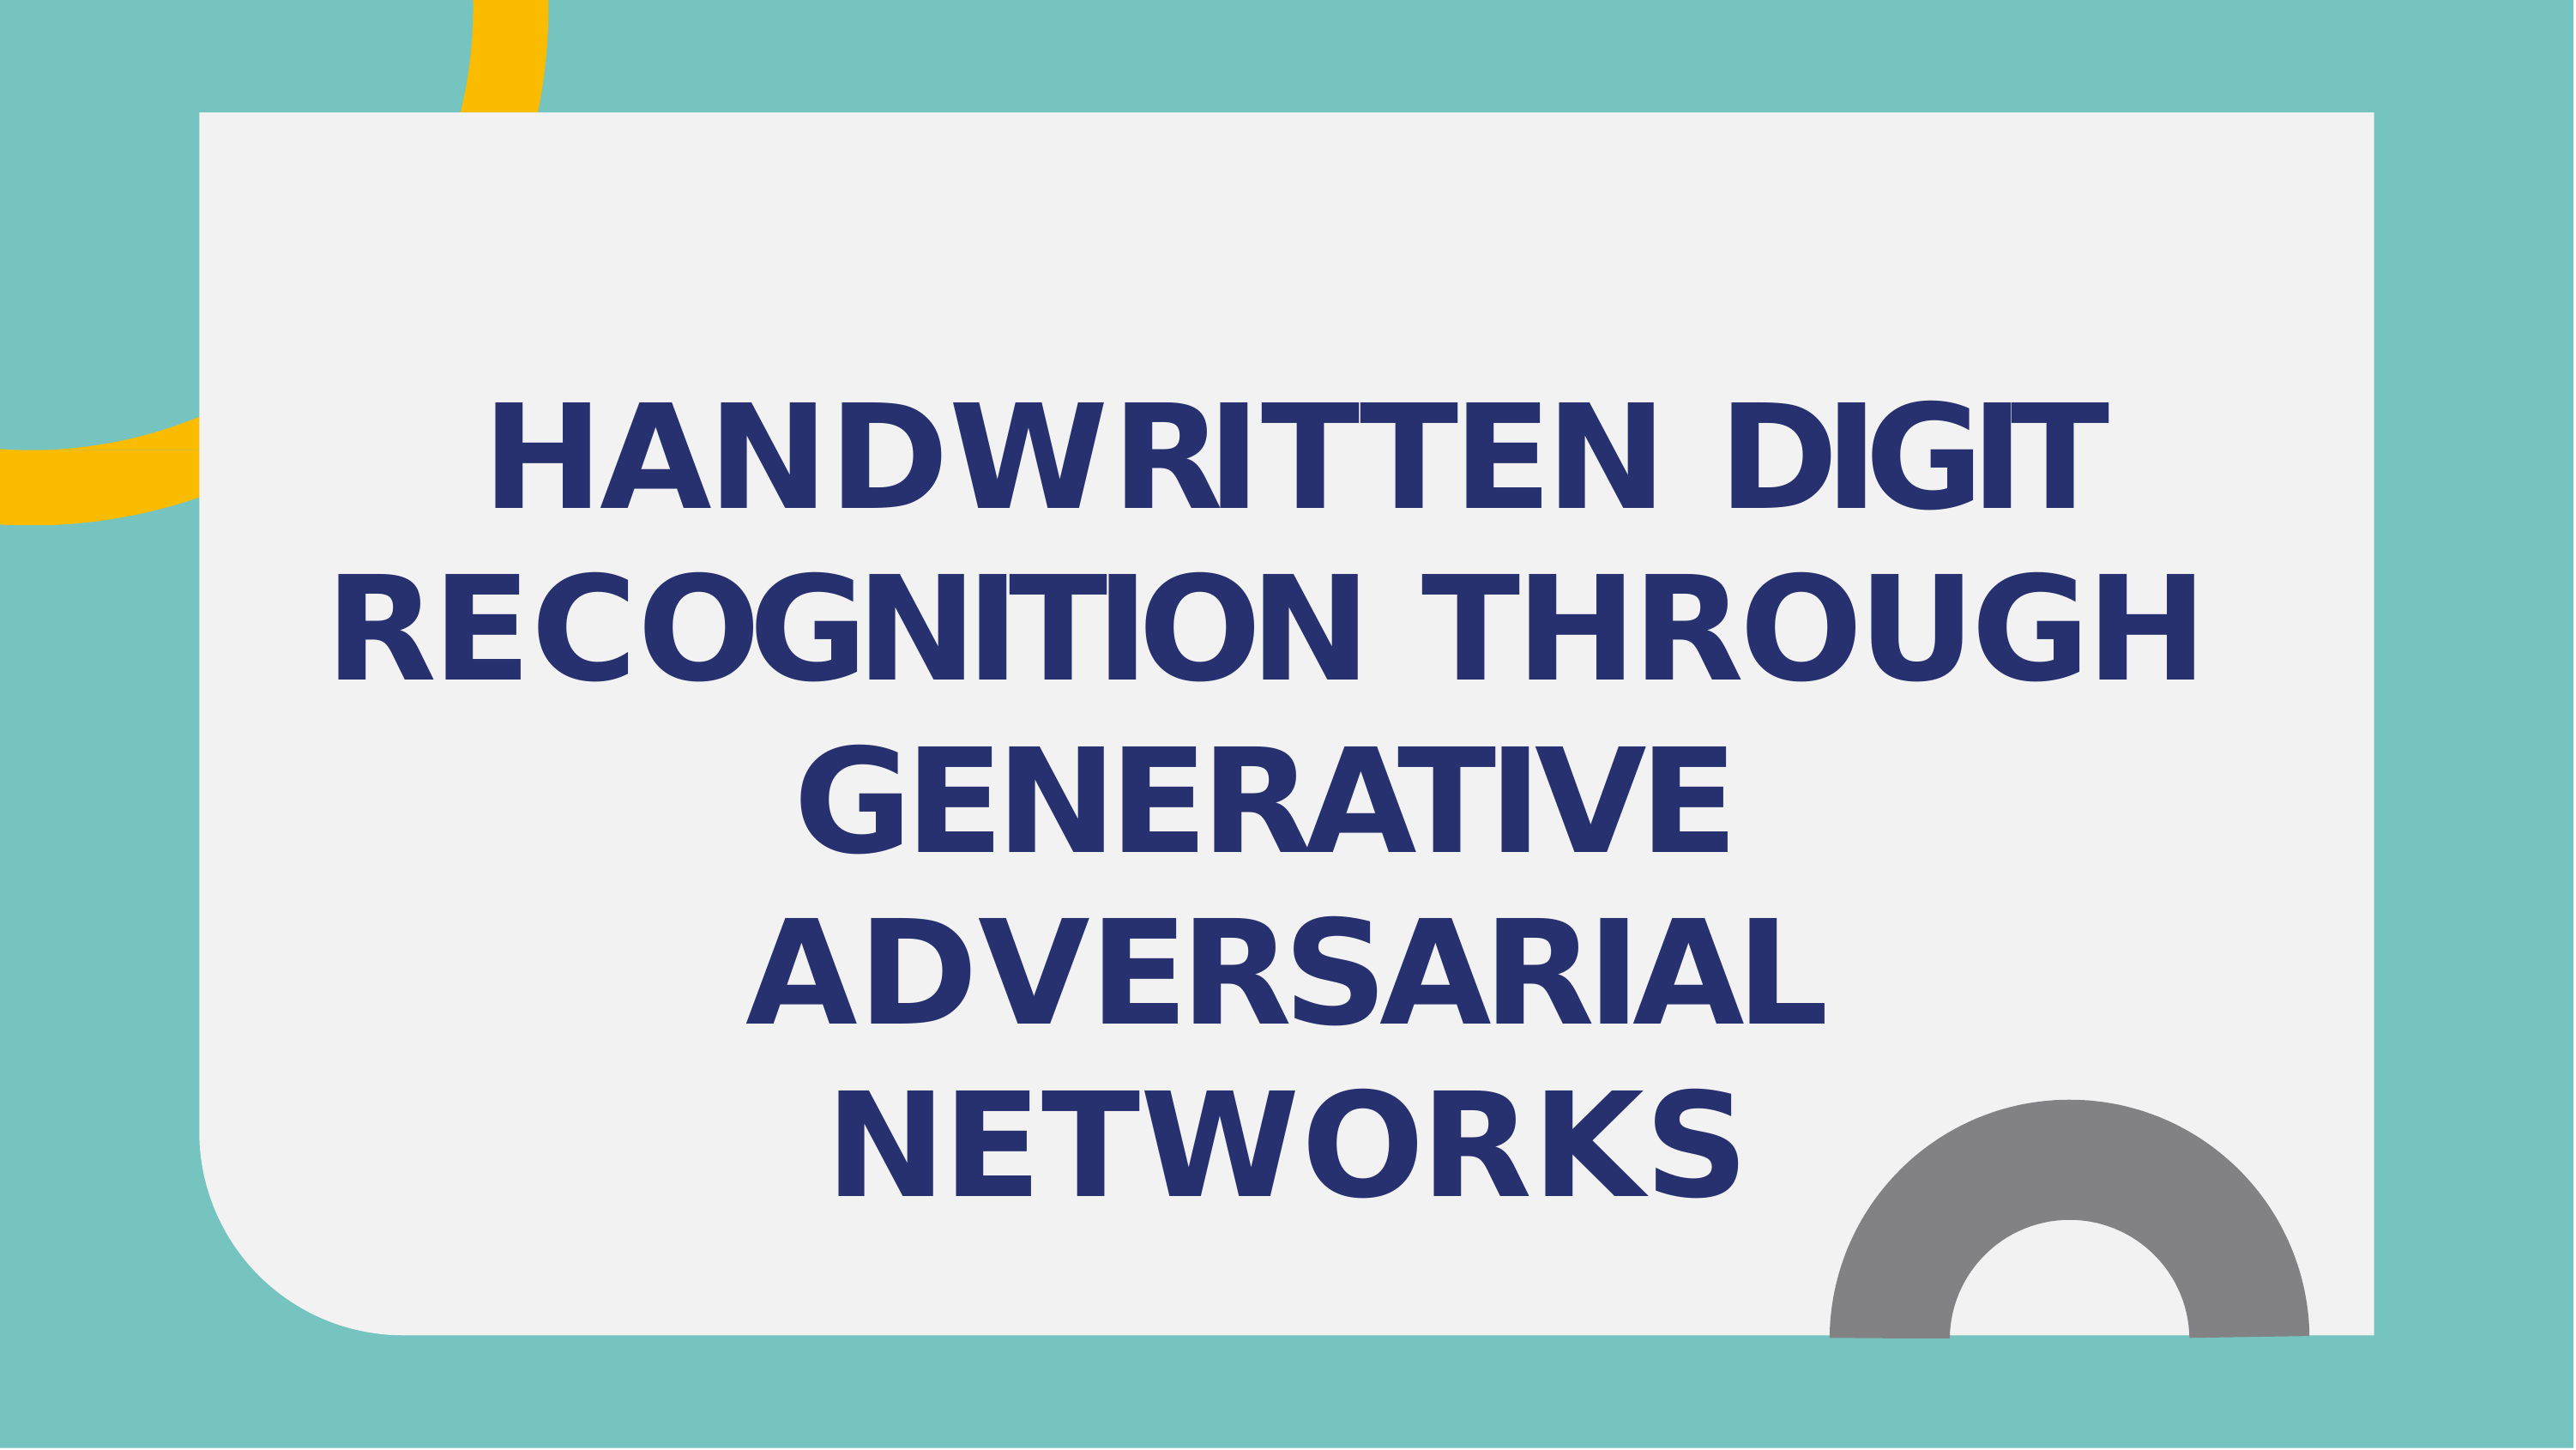

HANDWRITTEN DIGIT  RECOGNITION THROUGH  GENERATIVE  ADVERSARIAL NETWORKS